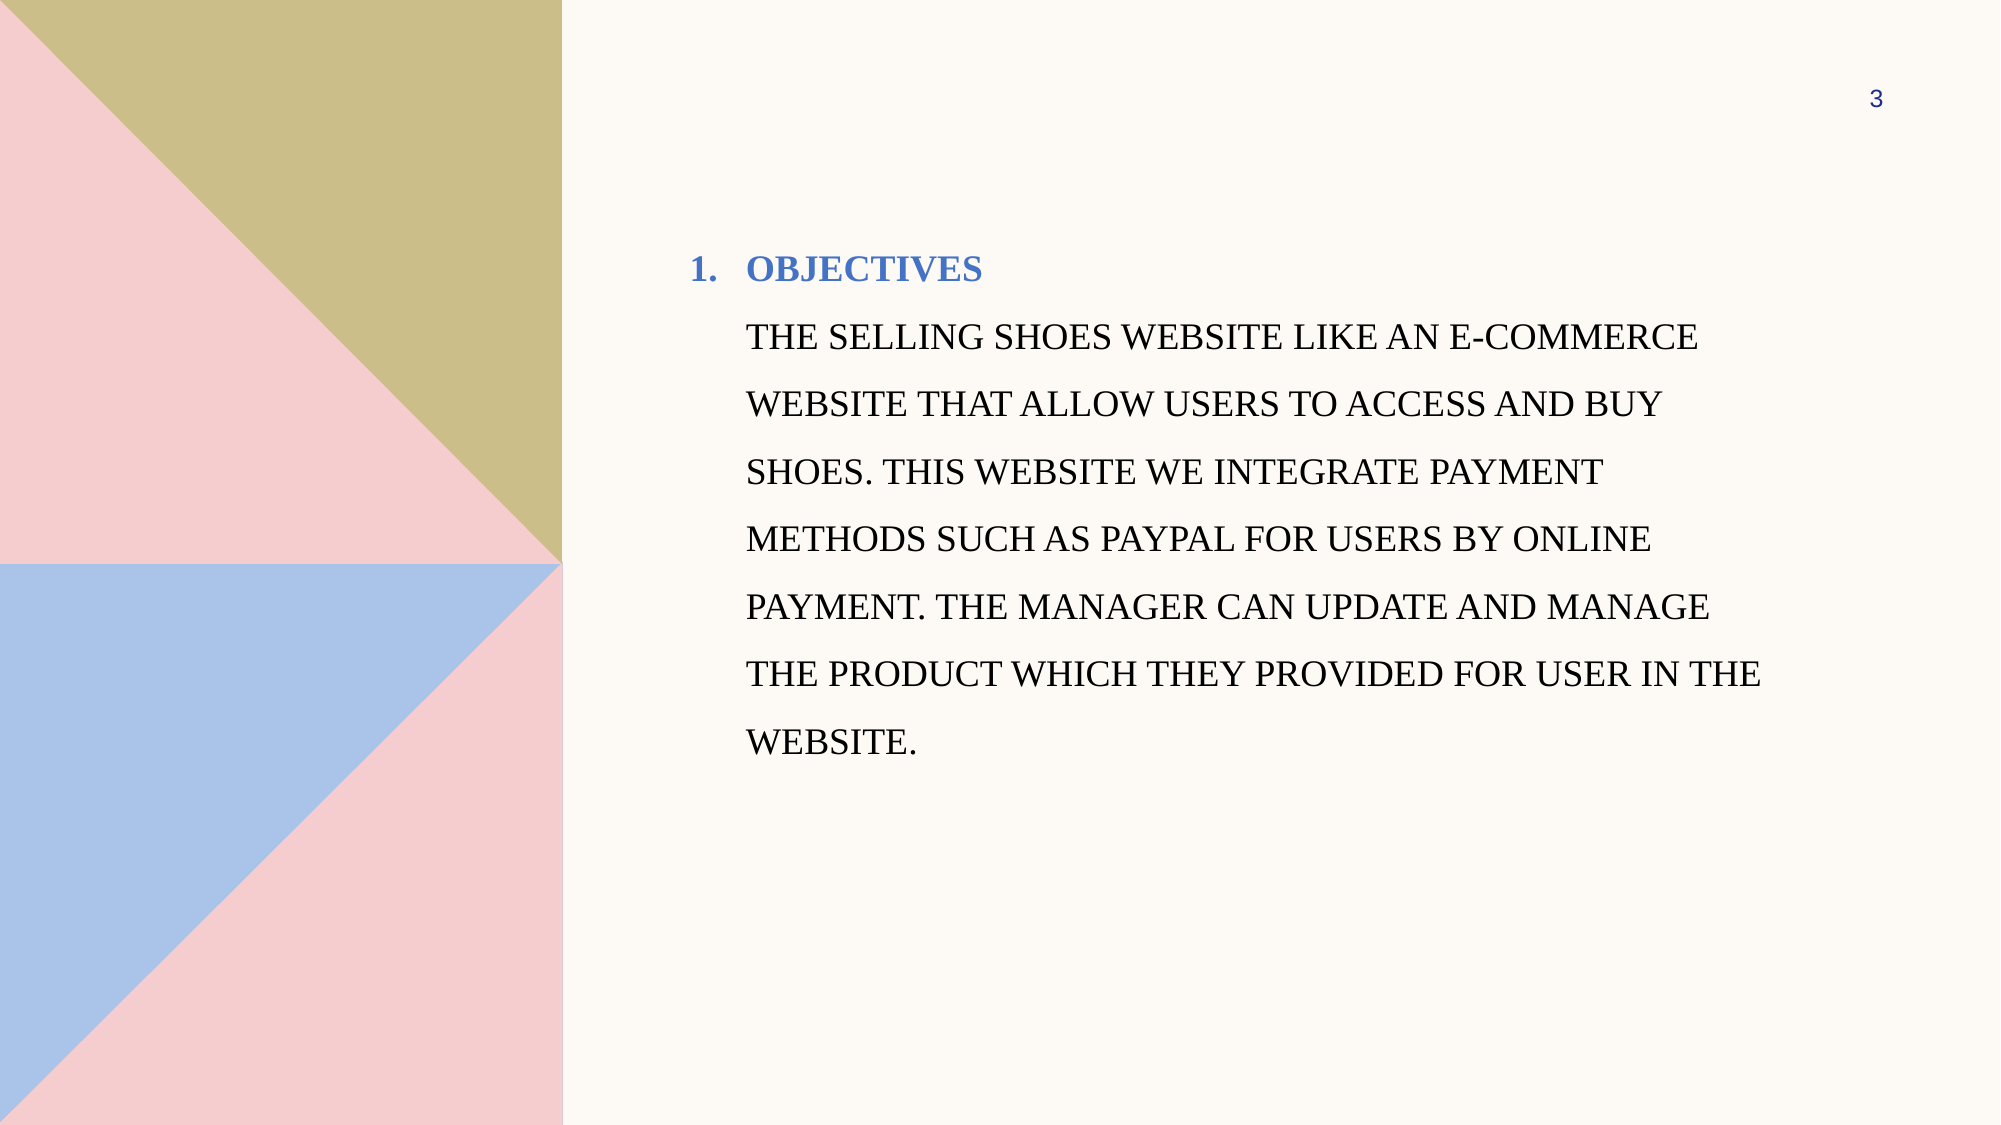

3
# Objectives The selling shoes website like an e-commerce website that allow users to access and buy shoes. This website we integrate payment methods such as Paypal for users by online payment. The manager can update and manage the product which they provided for user in the website.